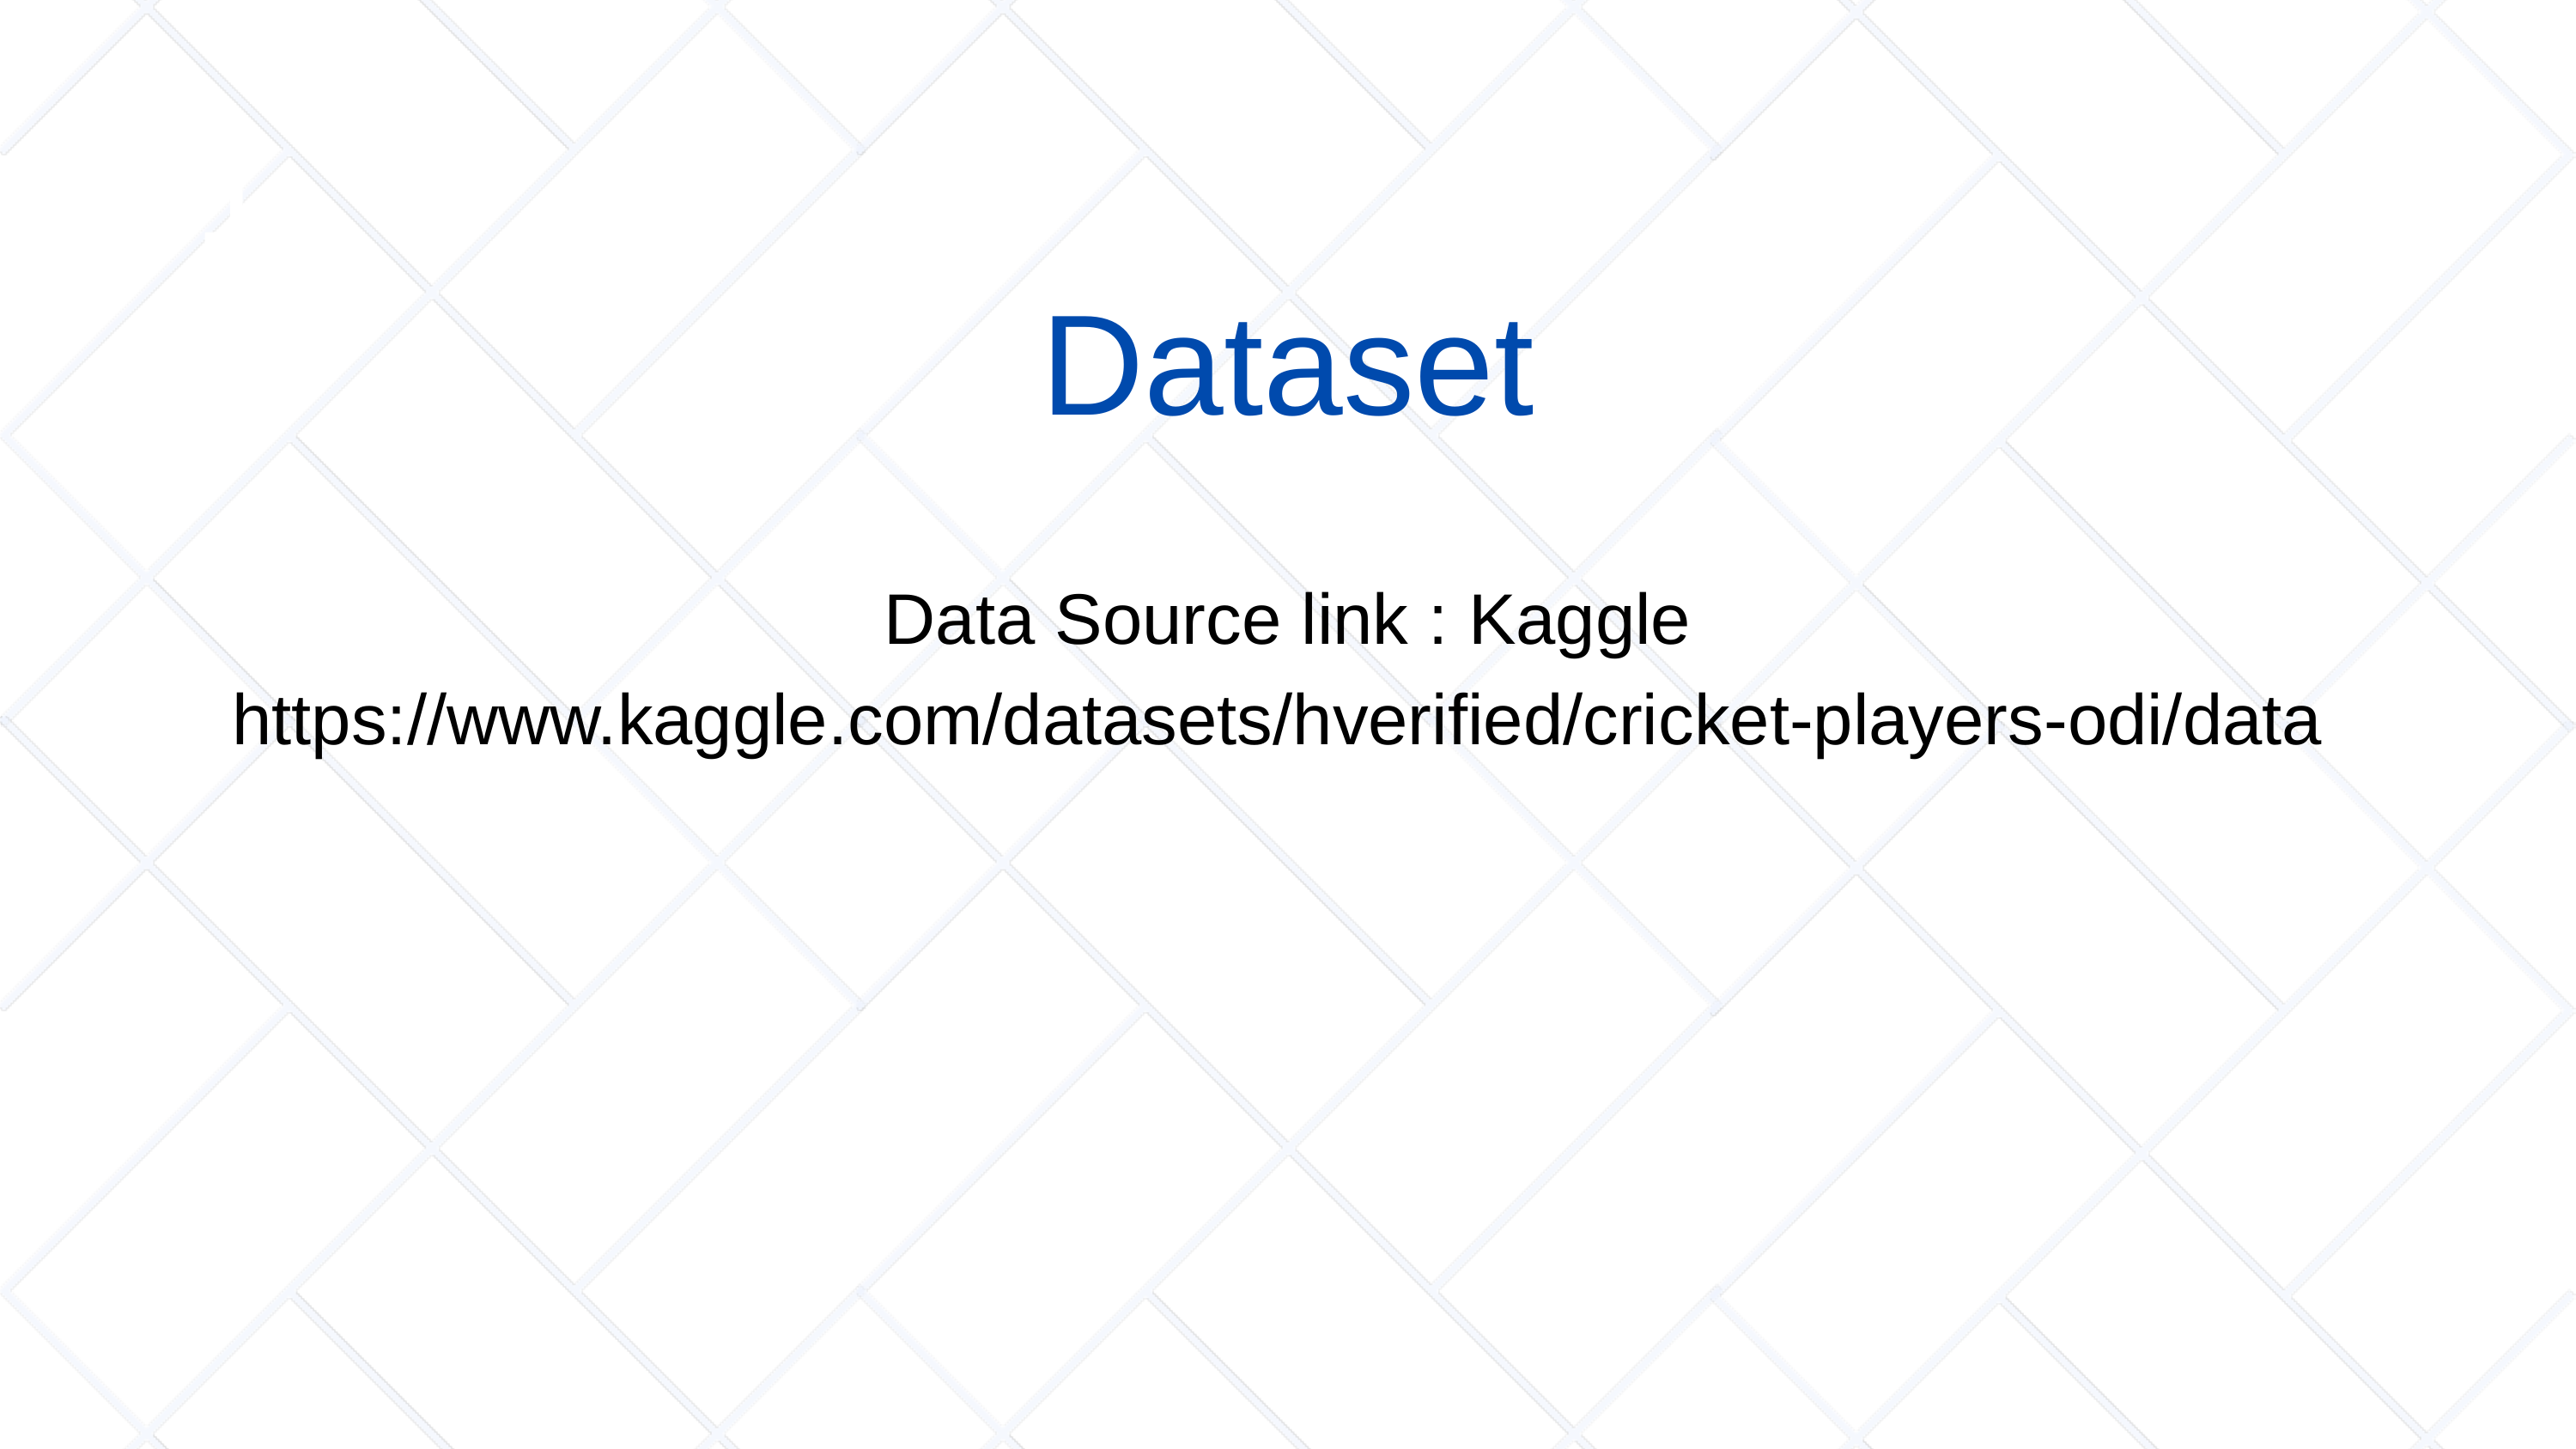

01
Dataset
Data Source link : Kaggle
https://www.kaggle.com/datasets/hverified/cricket-players-odi/data